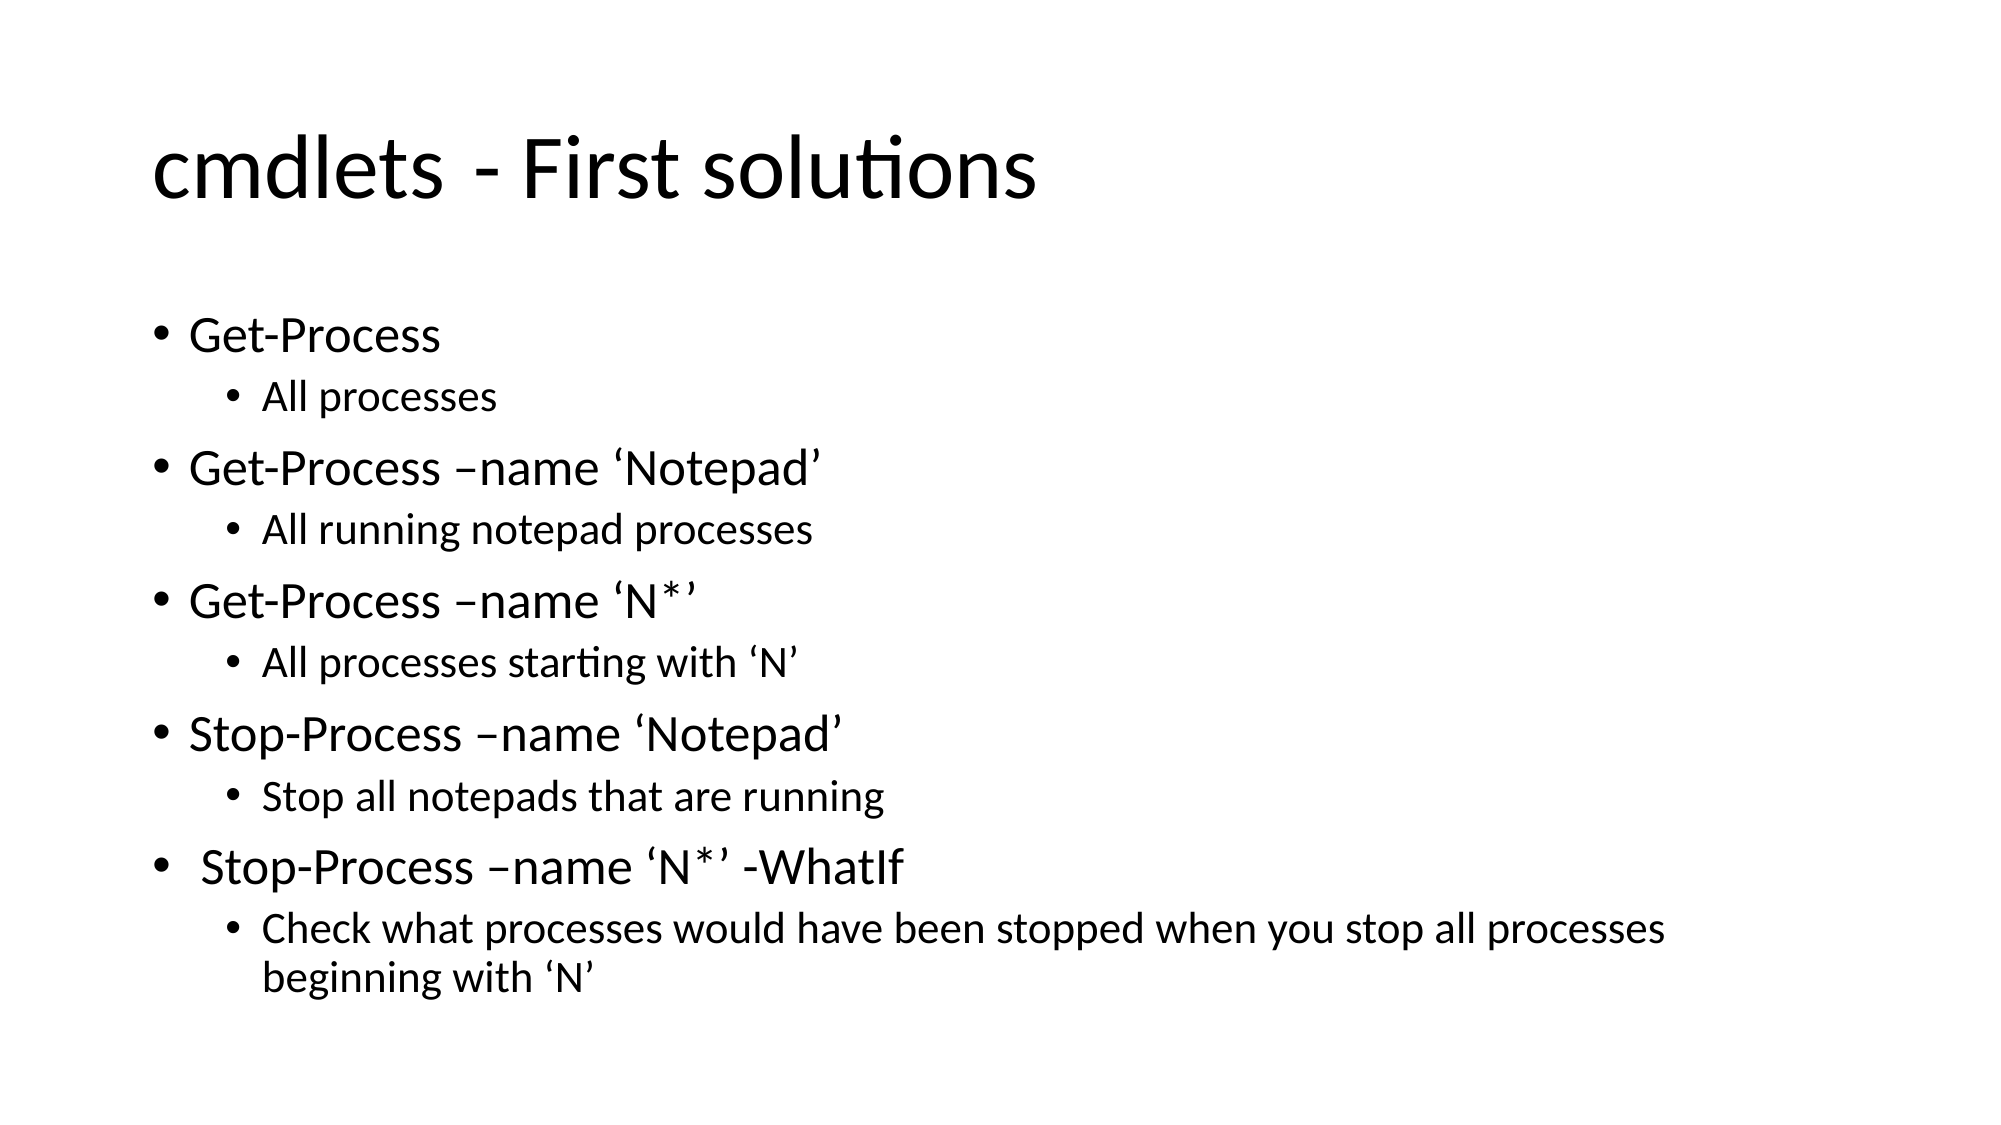

# cmdlets	 - First solutions
Get-Process
All processes
Get-Process –name ‘Notepad’
All running notepad processes
Get-Process –name ‘N*’
All processes starting with ‘N’
Stop-Process –name ‘Notepad’
Stop all notepads that are running
 Stop-Process –name ‘N*’ -WhatIf
Check what processes would have been stopped when you stop all processes beginning with ‘N’